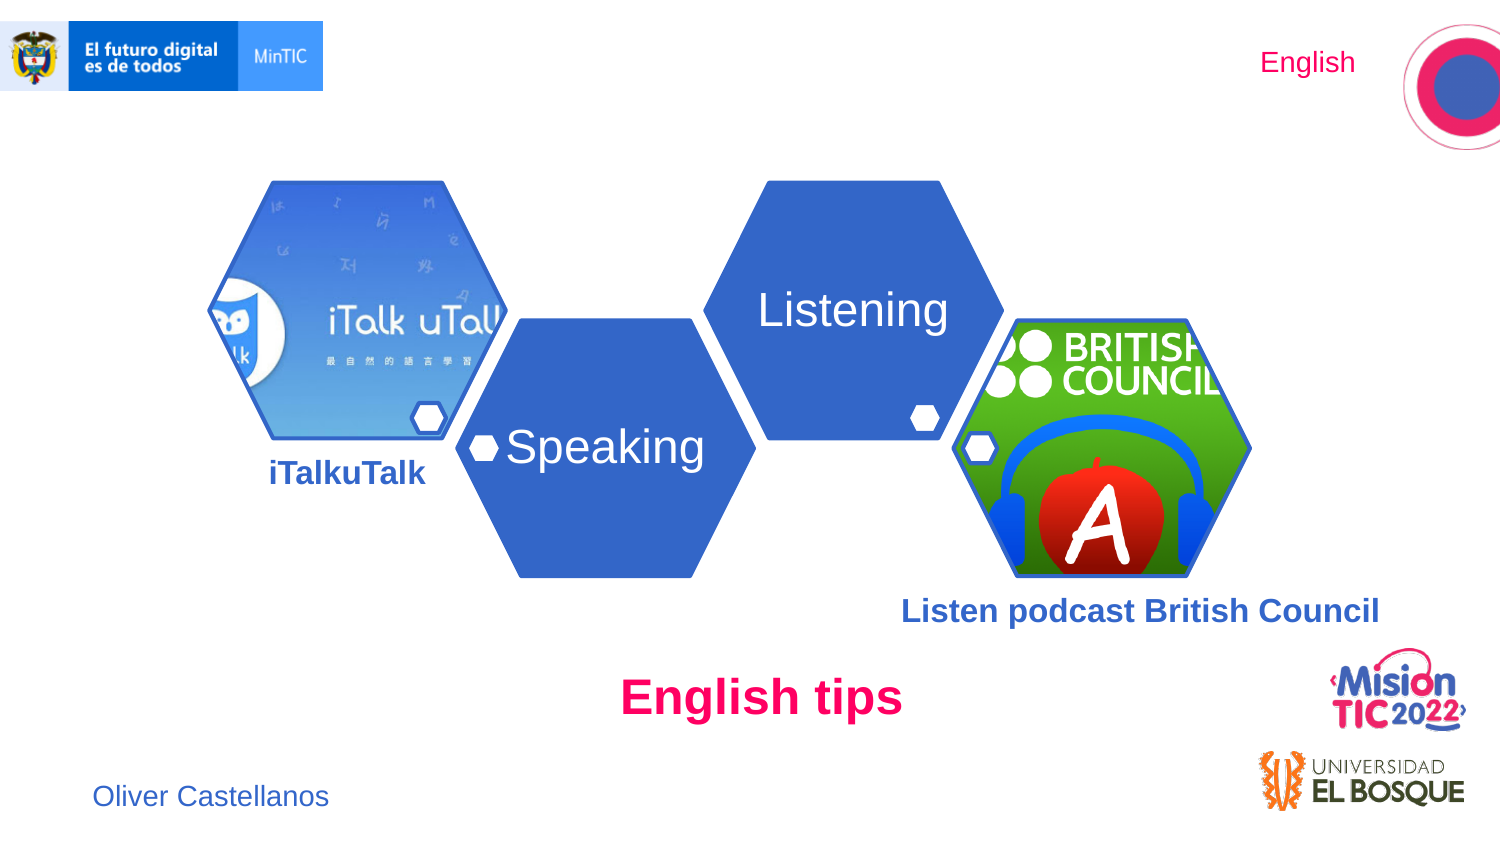

Speaking
Listening
iTalkuTalk
Listen podcast British Council
English tips